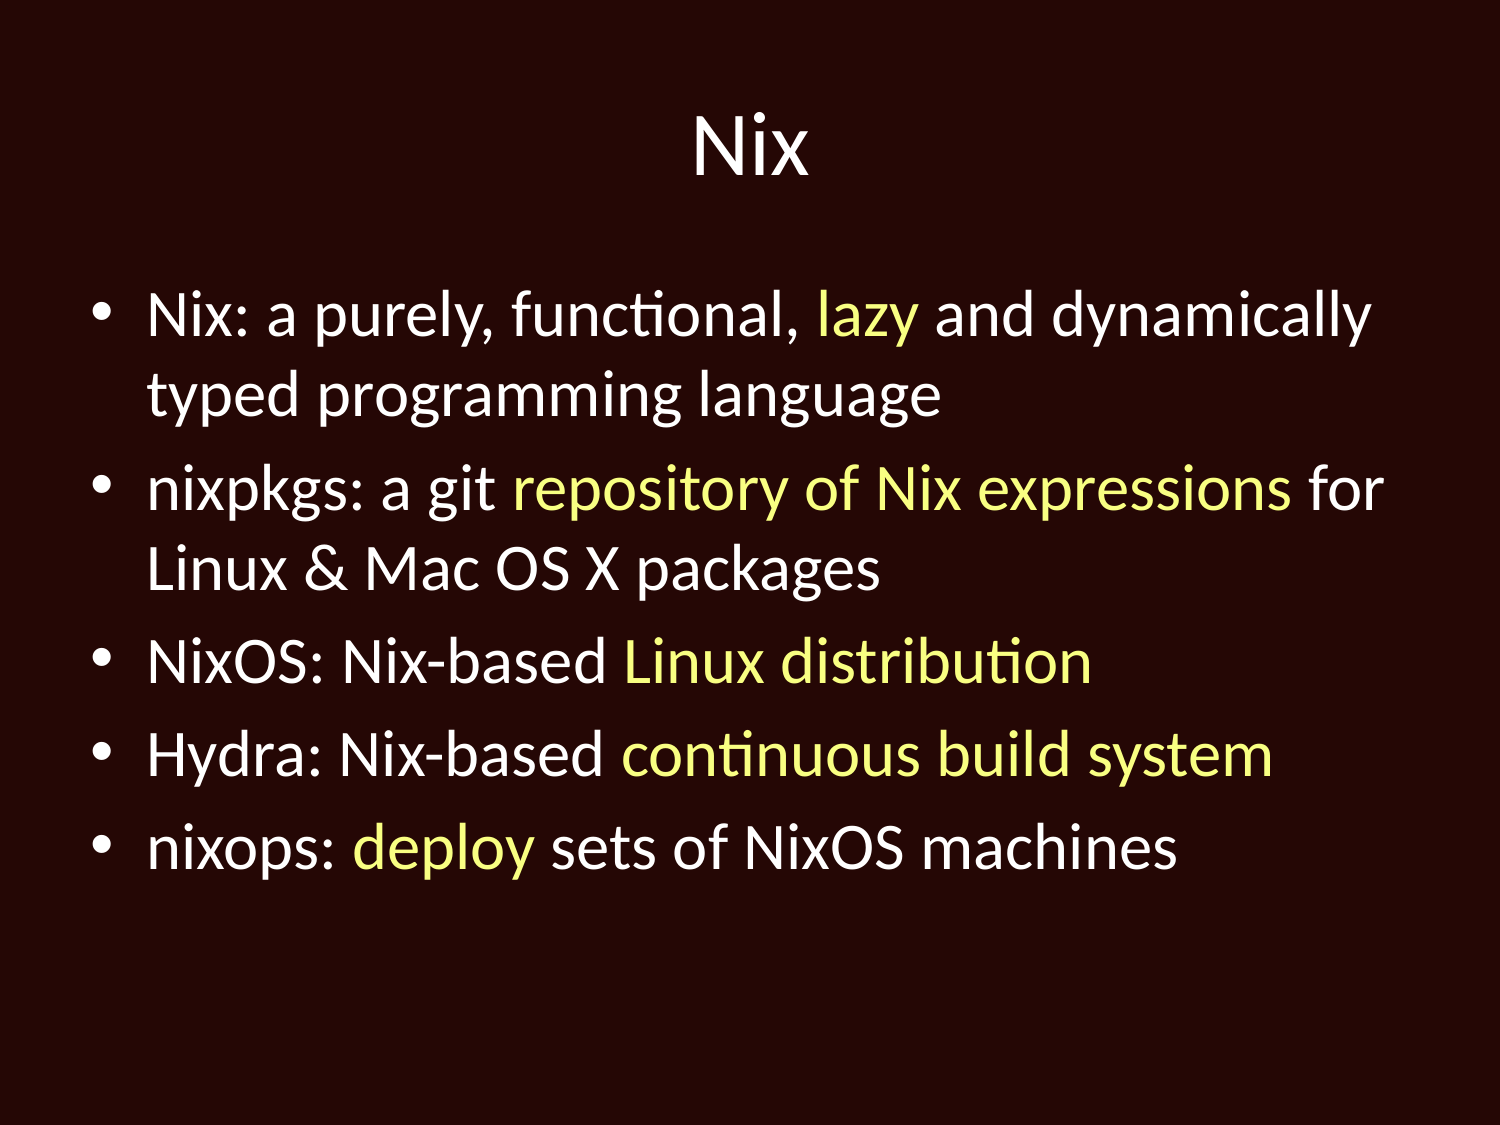

# Nix
﻿Nix: a purely, functional, lazy and dynamically typed programming language
nixpkgs: a git repository of Nix expressions for Linux & Mac OS X packages
NixOS: Nix-based Linux distribution
Hydra: Nix-based continuous build system
nixops: deploy sets of NixOS machines